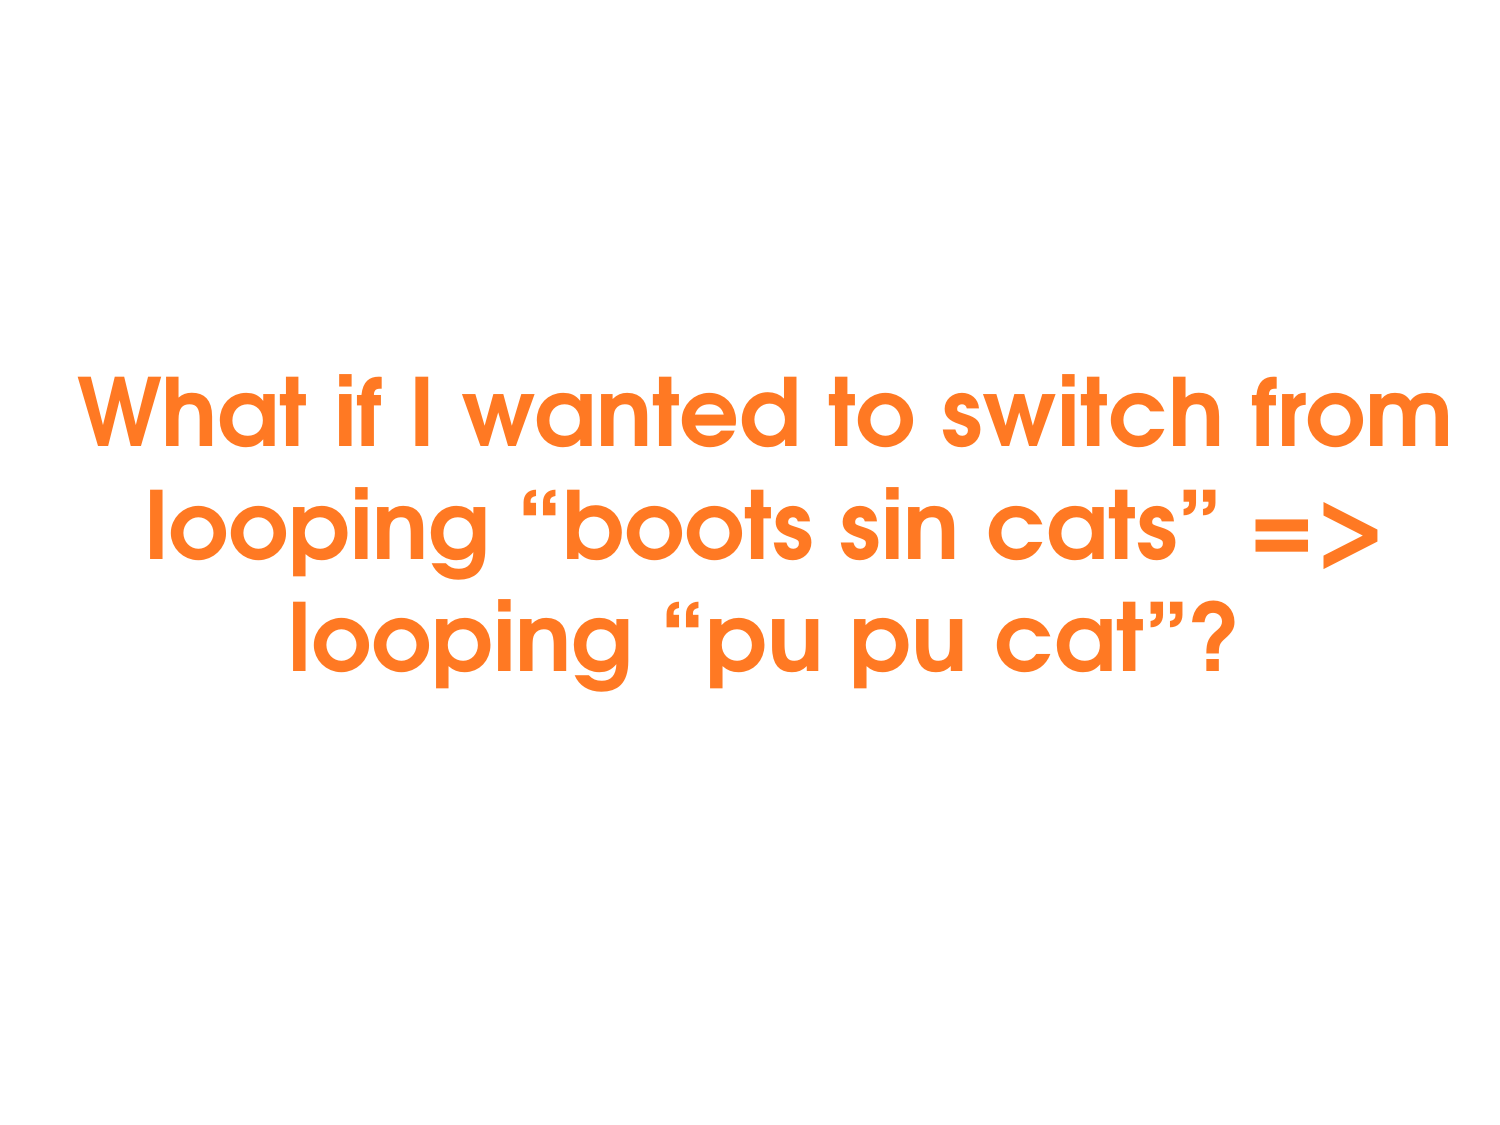

# What if I wanted to switch from looping “boots sin cats” => looping “pu pu cat”?